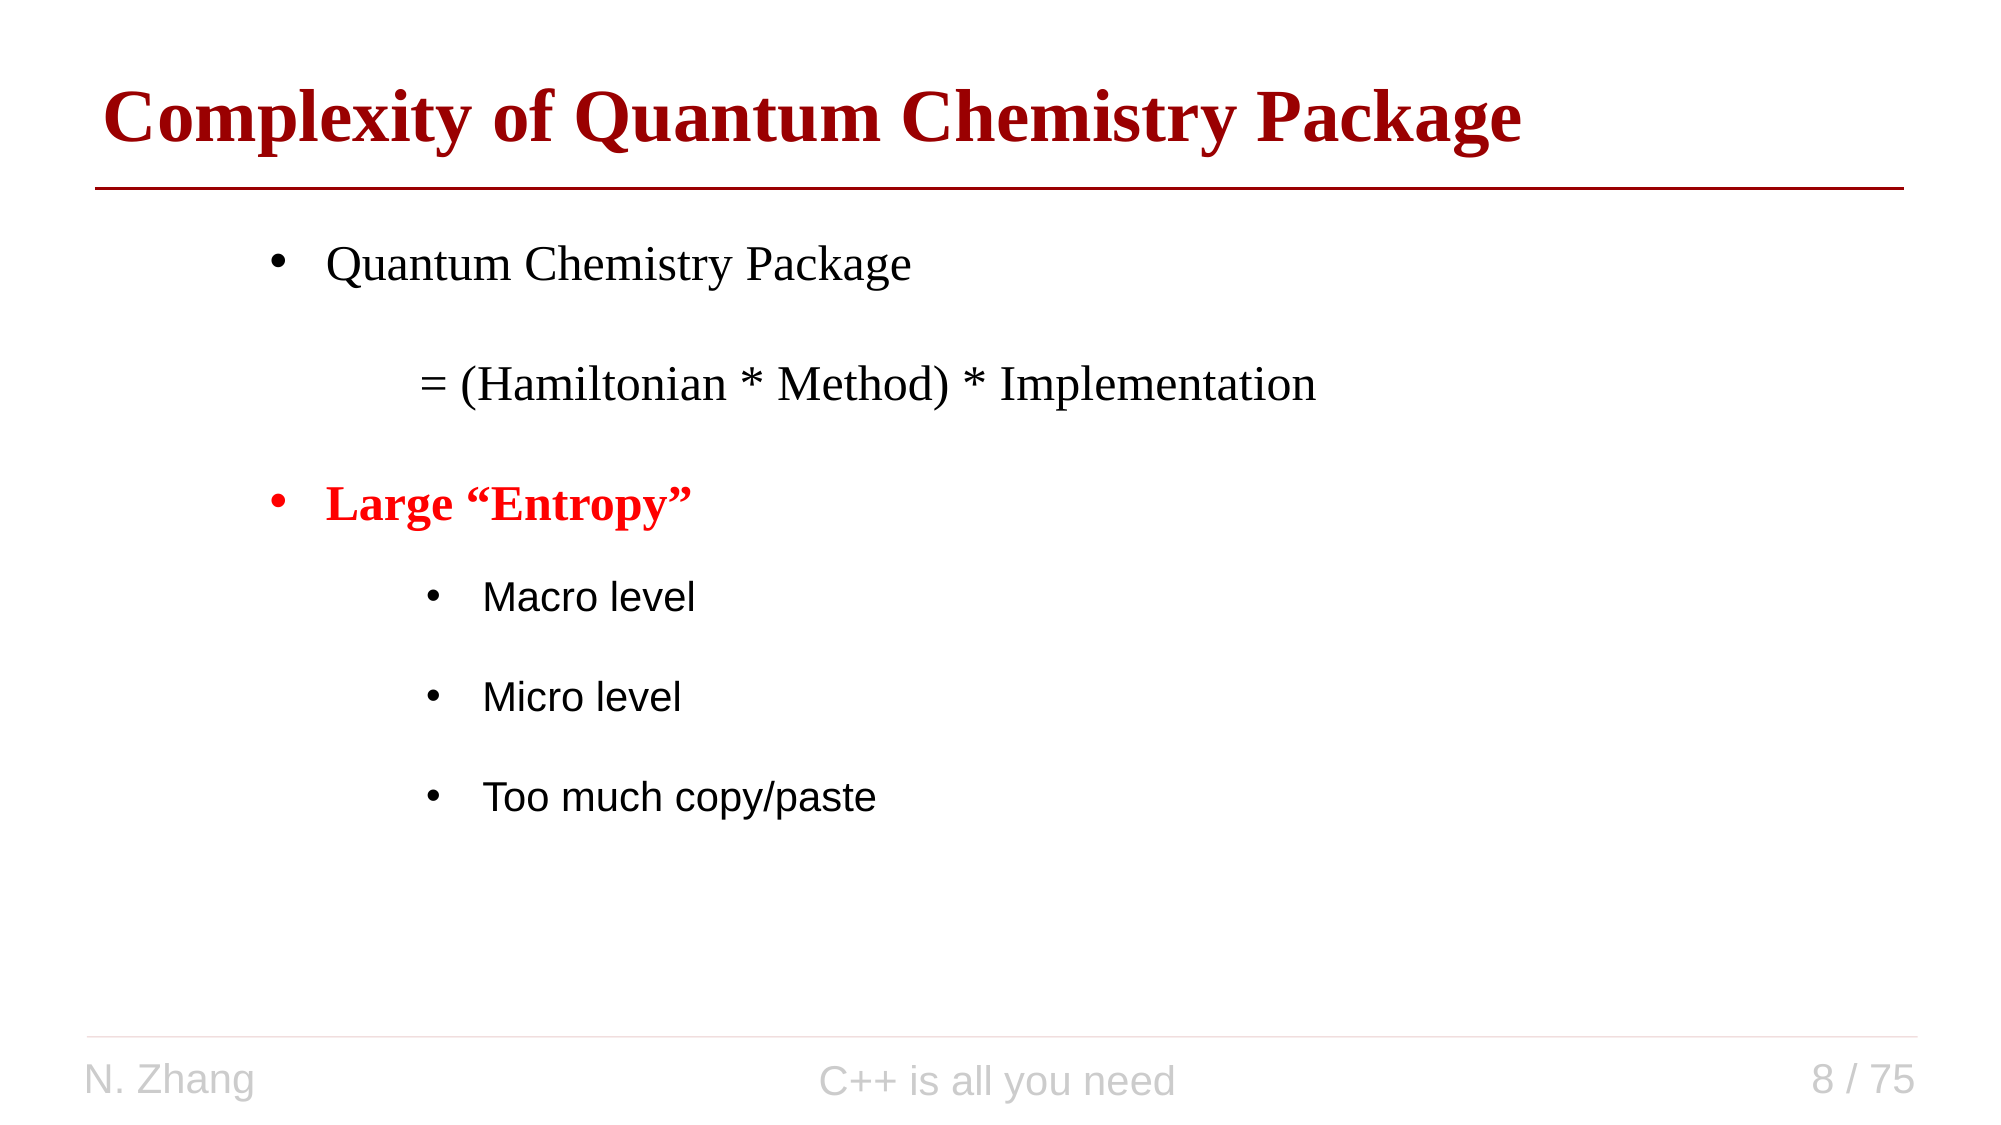

Complexity of Quantum Chemistry Package
Quantum Chemistry Package

	= (Hamiltonian * Method) * Implementation

Large “Entropy”
Macro level

Micro level

Too much copy/paste
N. Zhang
8 / 75
C++ is all you need